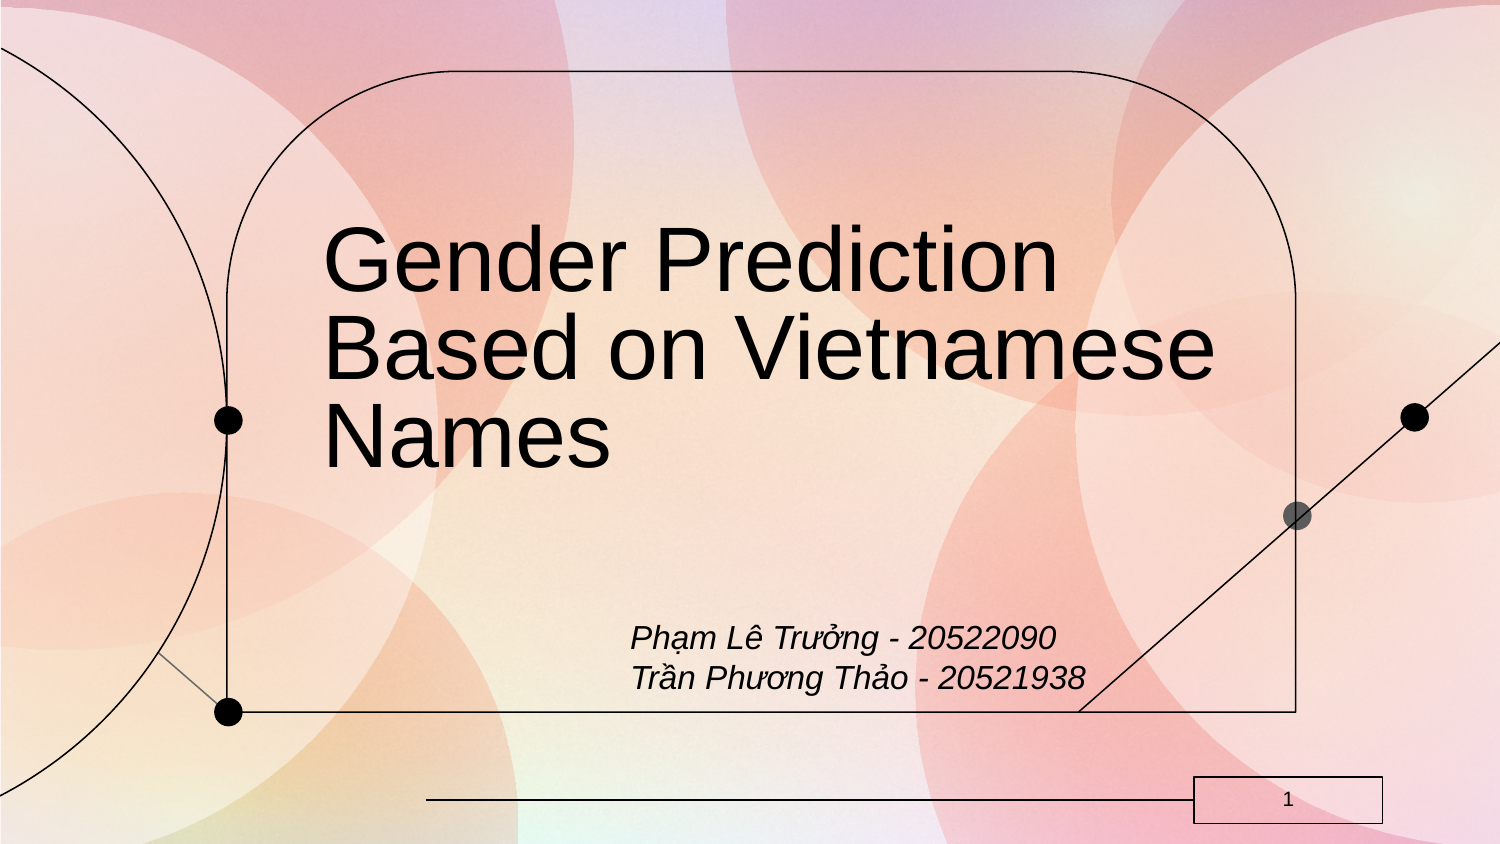

# Gender Prediction Based on Vietnamese Names
Phạm Lê Trưởng - 20522090
Trần Phương Thảo - 20521938
1